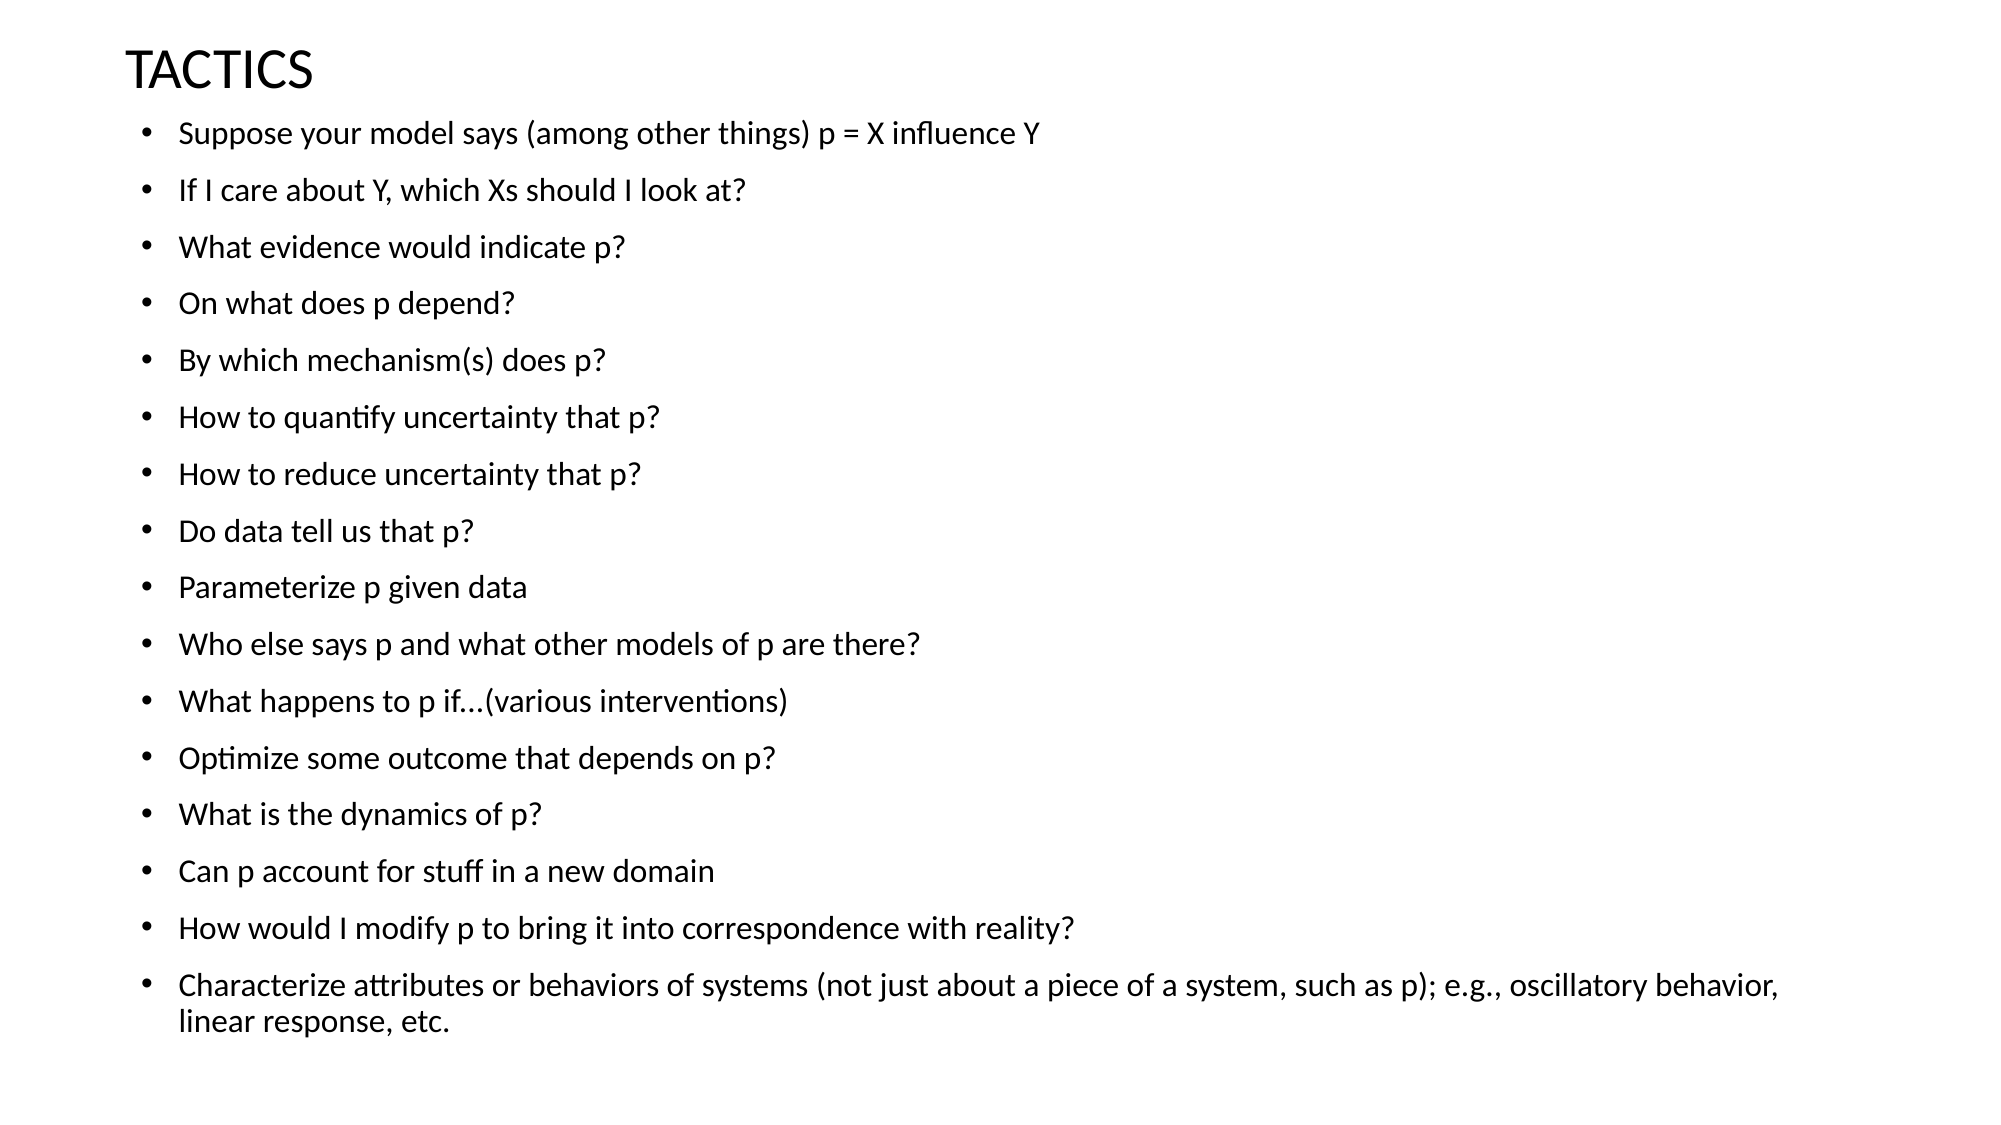

TACTICS
Suppose your model says (among other things) p = X influence Y
If I care about Y, which Xs should I look at?
What evidence would indicate p?
On what does p depend?
By which mechanism(s) does p?
How to quantify uncertainty that p?
How to reduce uncertainty that p?
Do data tell us that p?
Parameterize p given data
Who else says p and what other models of p are there?
What happens to p if...(various interventions)
Optimize some outcome that depends on p?
What is the dynamics of p?
Can p account for stuff in a new domain
How would I modify p to bring it into correspondence with reality?
Characterize attributes or behaviors of systems (not just about a piece of a system, such as p); e.g., oscillatory behavior, linear response, etc.